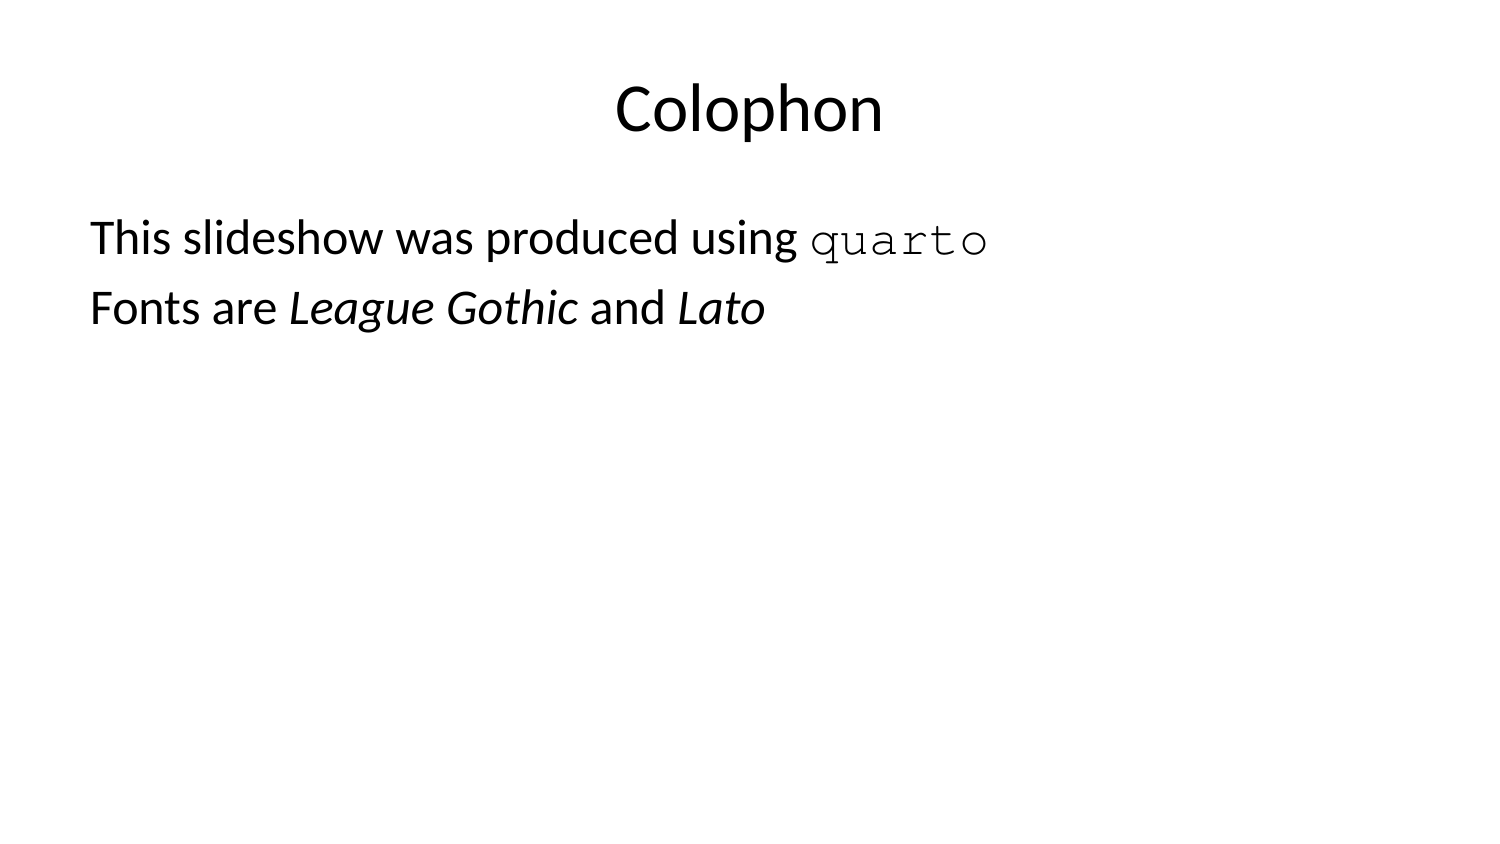

# Colophon
This slideshow was produced using quarto
Fonts are League Gothic and Lato